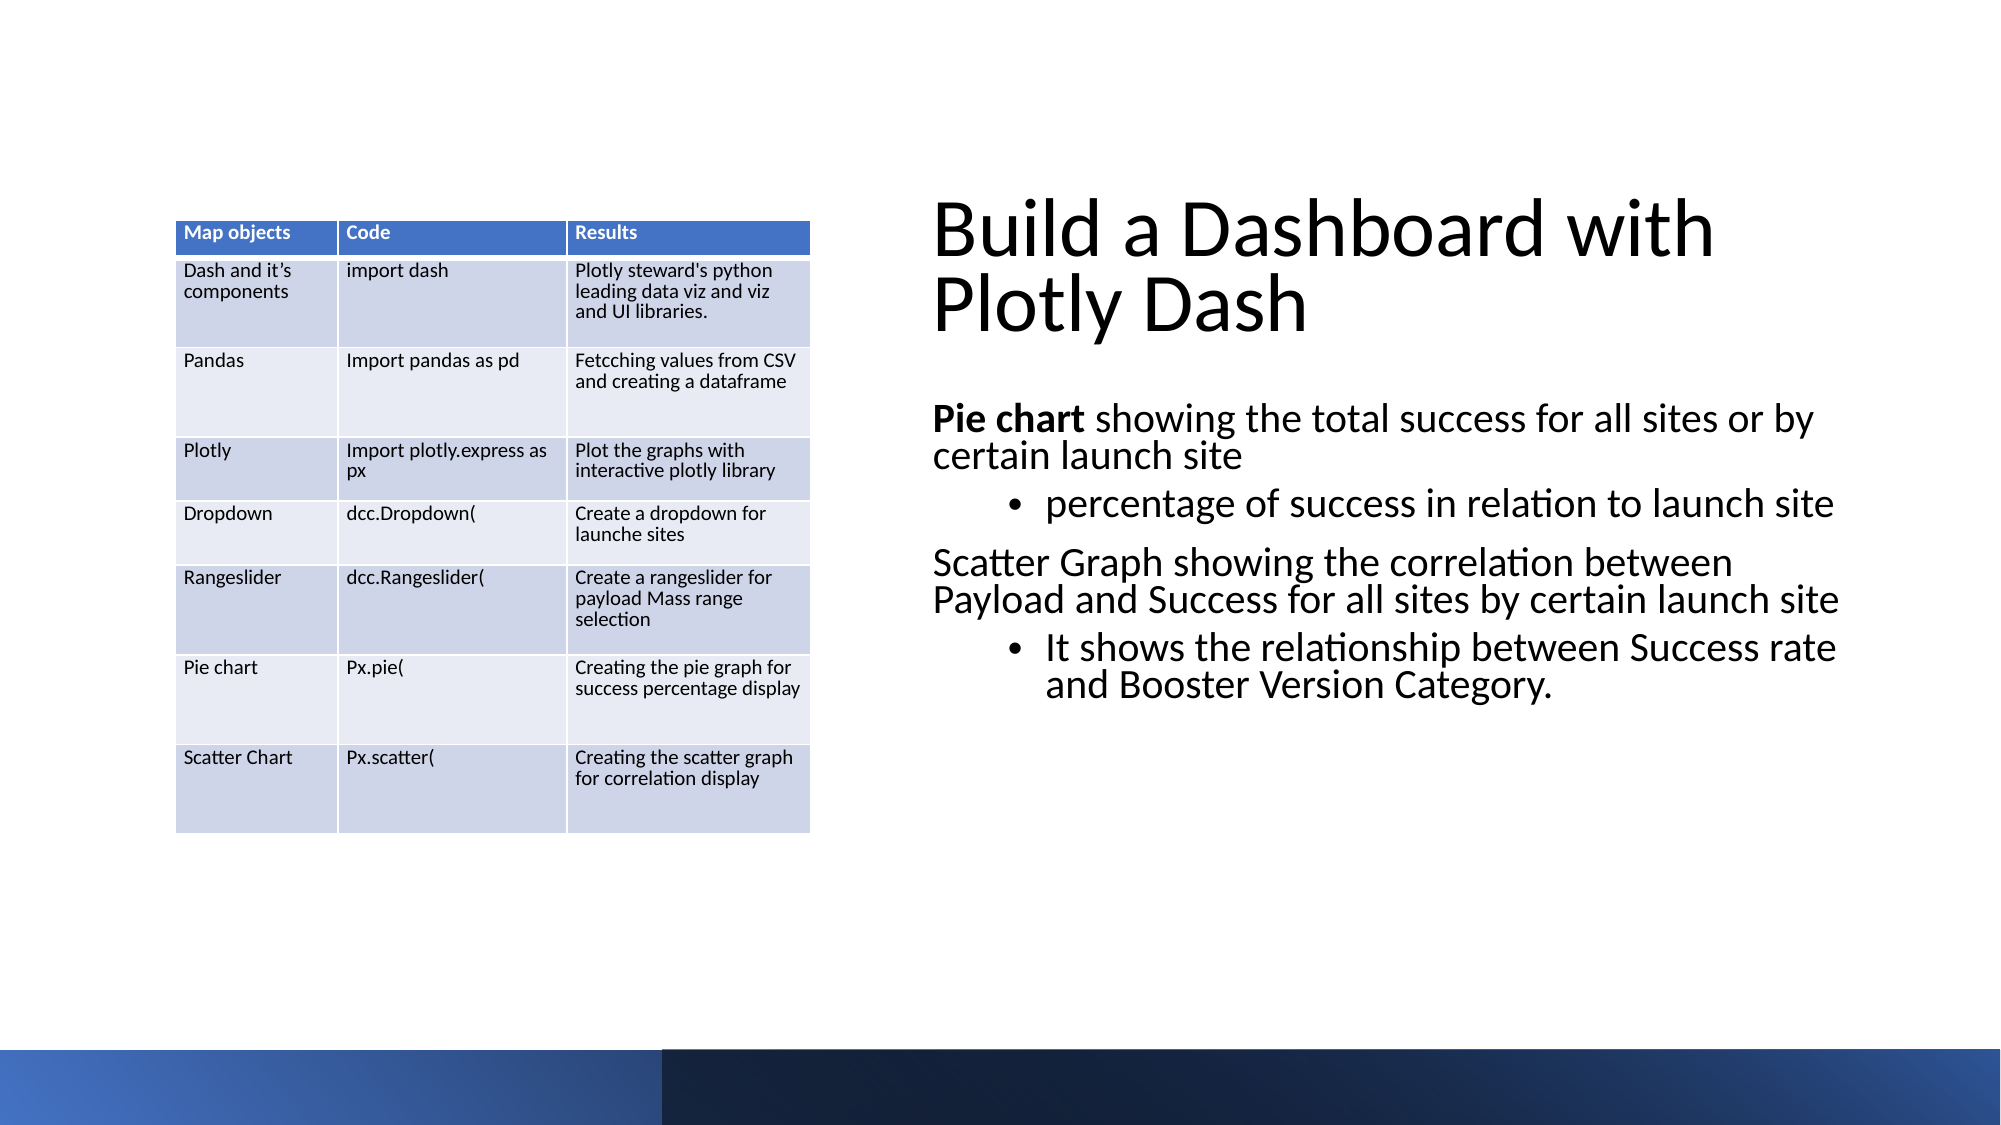

# Build a Dashboard with Plotly Dash
| Map objects | Code | Results |
| --- | --- | --- |
| Dash and it’s components | import dash | Plotly steward's python leading data viz and viz and UI libraries. |
| Pandas | Import pandas as pd | Fetcching values from CSV and creating a dataframe |
| Plotly | Import plotly.express as px | Plot the graphs with interactive plotly library |
| Dropdown | dcc.Dropdown( | Create a dropdown for launche sites |
| Rangeslider | dcc.Rangeslider( | Create a rangeslider for payload Mass range selection |
| Pie chart | Px.pie( | Creating the pie graph for success percentage display |
| Scatter Chart | Px.scatter( | Creating the scatter graph for correlation display |
Pie chart showing the total success for all sites or by certain launch site
percentage of success in relation to launch site
Scatter Graph showing the correlation between Payload and Success for all sites by certain launch site
It shows the relationship between Success rate and Booster Version Category.